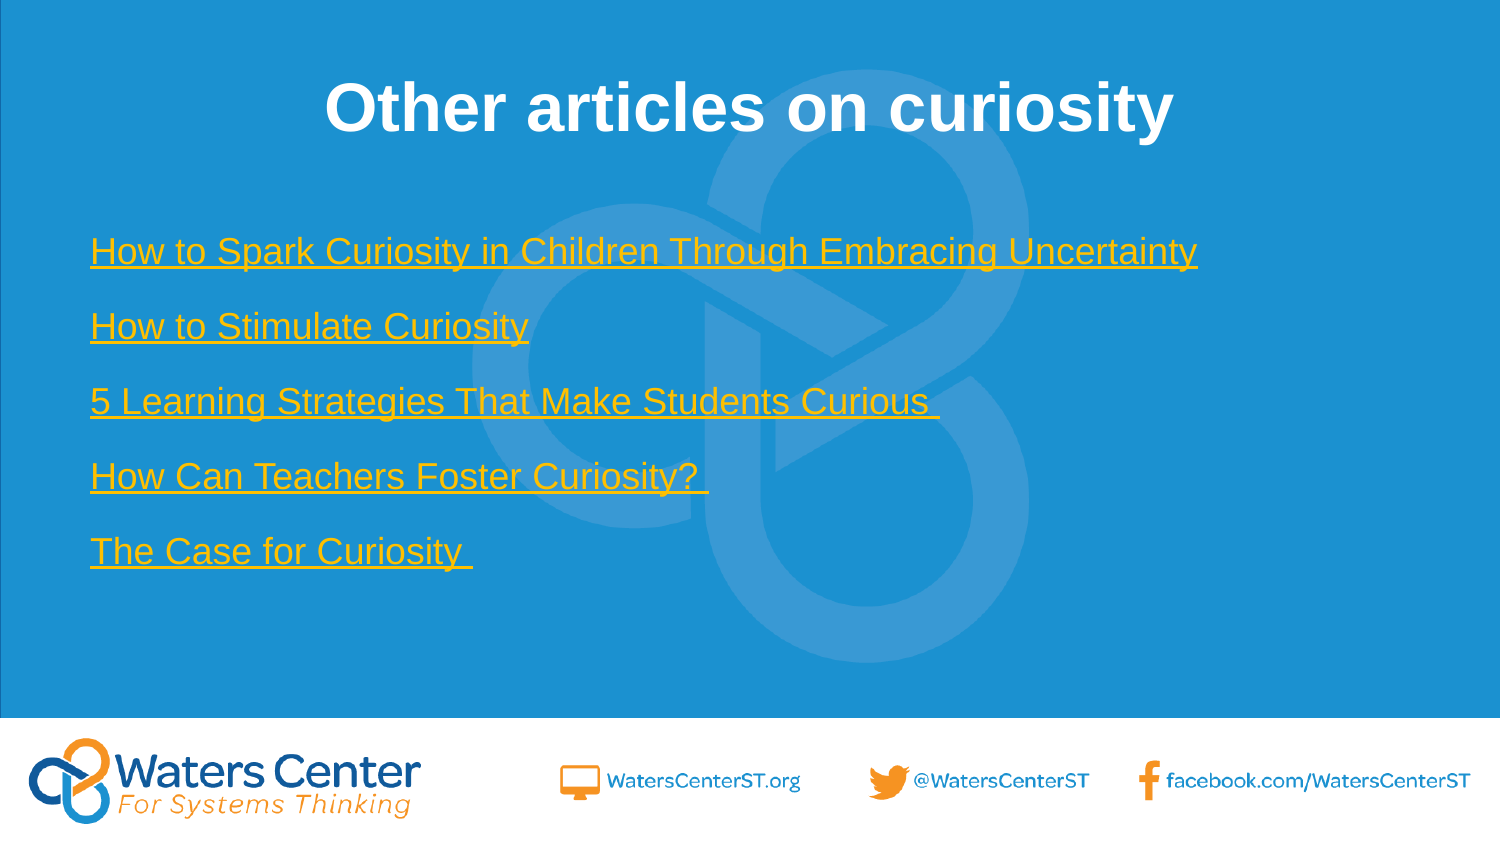

# Other articles on curiosity
How to Spark Curiosity in Children Through Embracing Uncertainty
How to Stimulate Curiosity
5 Learning Strategies That Make Students Curious
How Can Teachers Foster Curiosity?
The Case for Curiosity